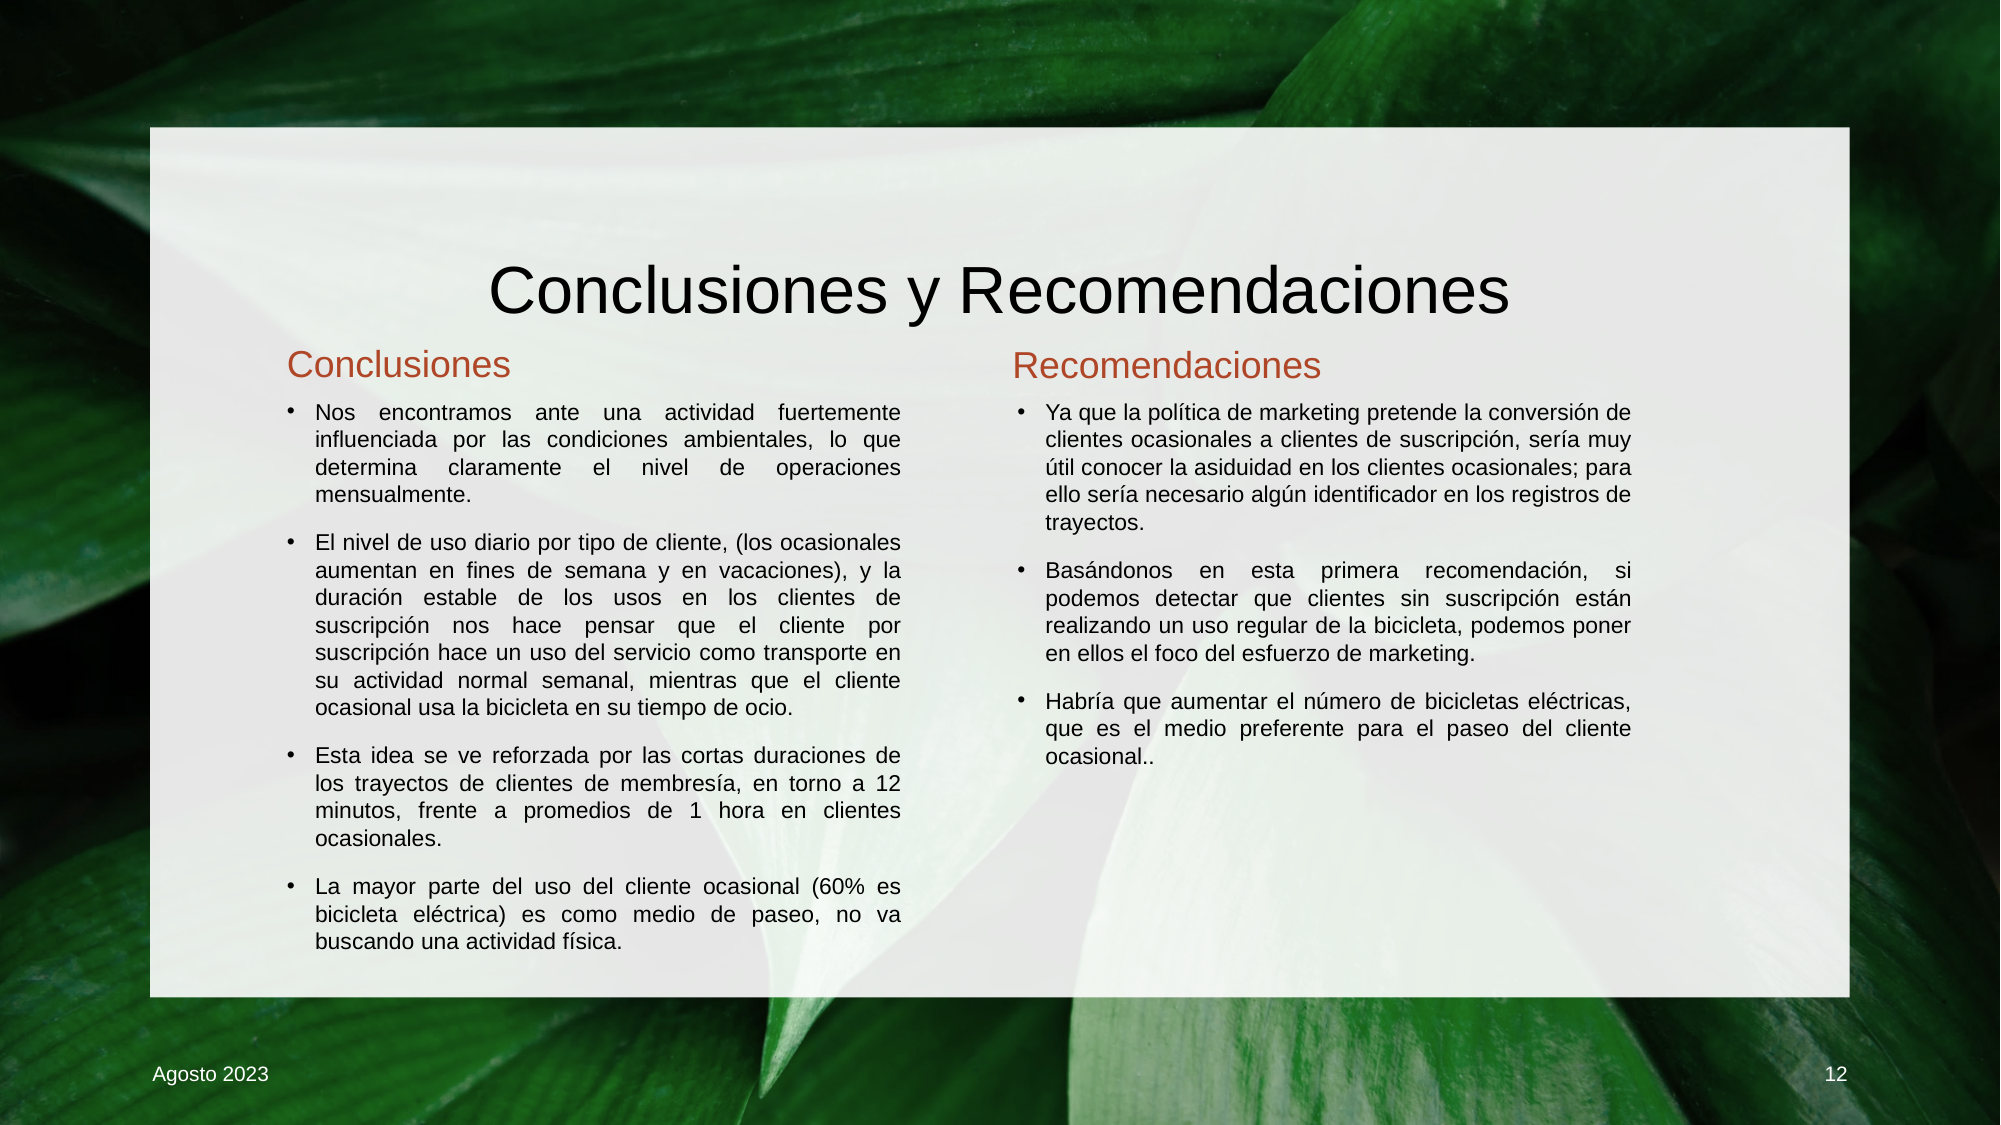

# Conclusiones y Recomendaciones
Conclusiones

Recomendaciones

Nos encontramos ante una actividad fuertemente influenciada por las condiciones ambientales, lo que determina claramente el nivel de operaciones mensualmente.
El nivel de uso diario por tipo de cliente, (los ocasionales aumentan en fines de semana y en vacaciones), y la duración estable de los usos en los clientes de suscripción nos hace pensar que el cliente por suscripción hace un uso del servicio como transporte en su actividad normal semanal, mientras que el cliente ocasional usa la bicicleta en su tiempo de ocio.
Esta idea se ve reforzada por las cortas duraciones de los trayectos de clientes de membresía, en torno a 12 minutos, frente a promedios de 1 hora en clientes ocasionales.
La mayor parte del uso del cliente ocasional (60% es bicicleta eléctrica) es como medio de paseo, no va buscando una actividad física.
Ya que la política de marketing pretende la conversión de clientes ocasionales a clientes de suscripción, sería muy útil conocer la asiduidad en los clientes ocasionales; para ello sería necesario algún identificador en los registros de trayectos.
Basándonos en esta primera recomendación, si podemos detectar que clientes sin suscripción están realizando un uso regular de la bicicleta, podemos poner en ellos el foco del esfuerzo de marketing.
Habría que aumentar el número de bicicletas eléctricas, que es el medio preferente para el paseo del cliente ocasional..
Agosto 2023
12